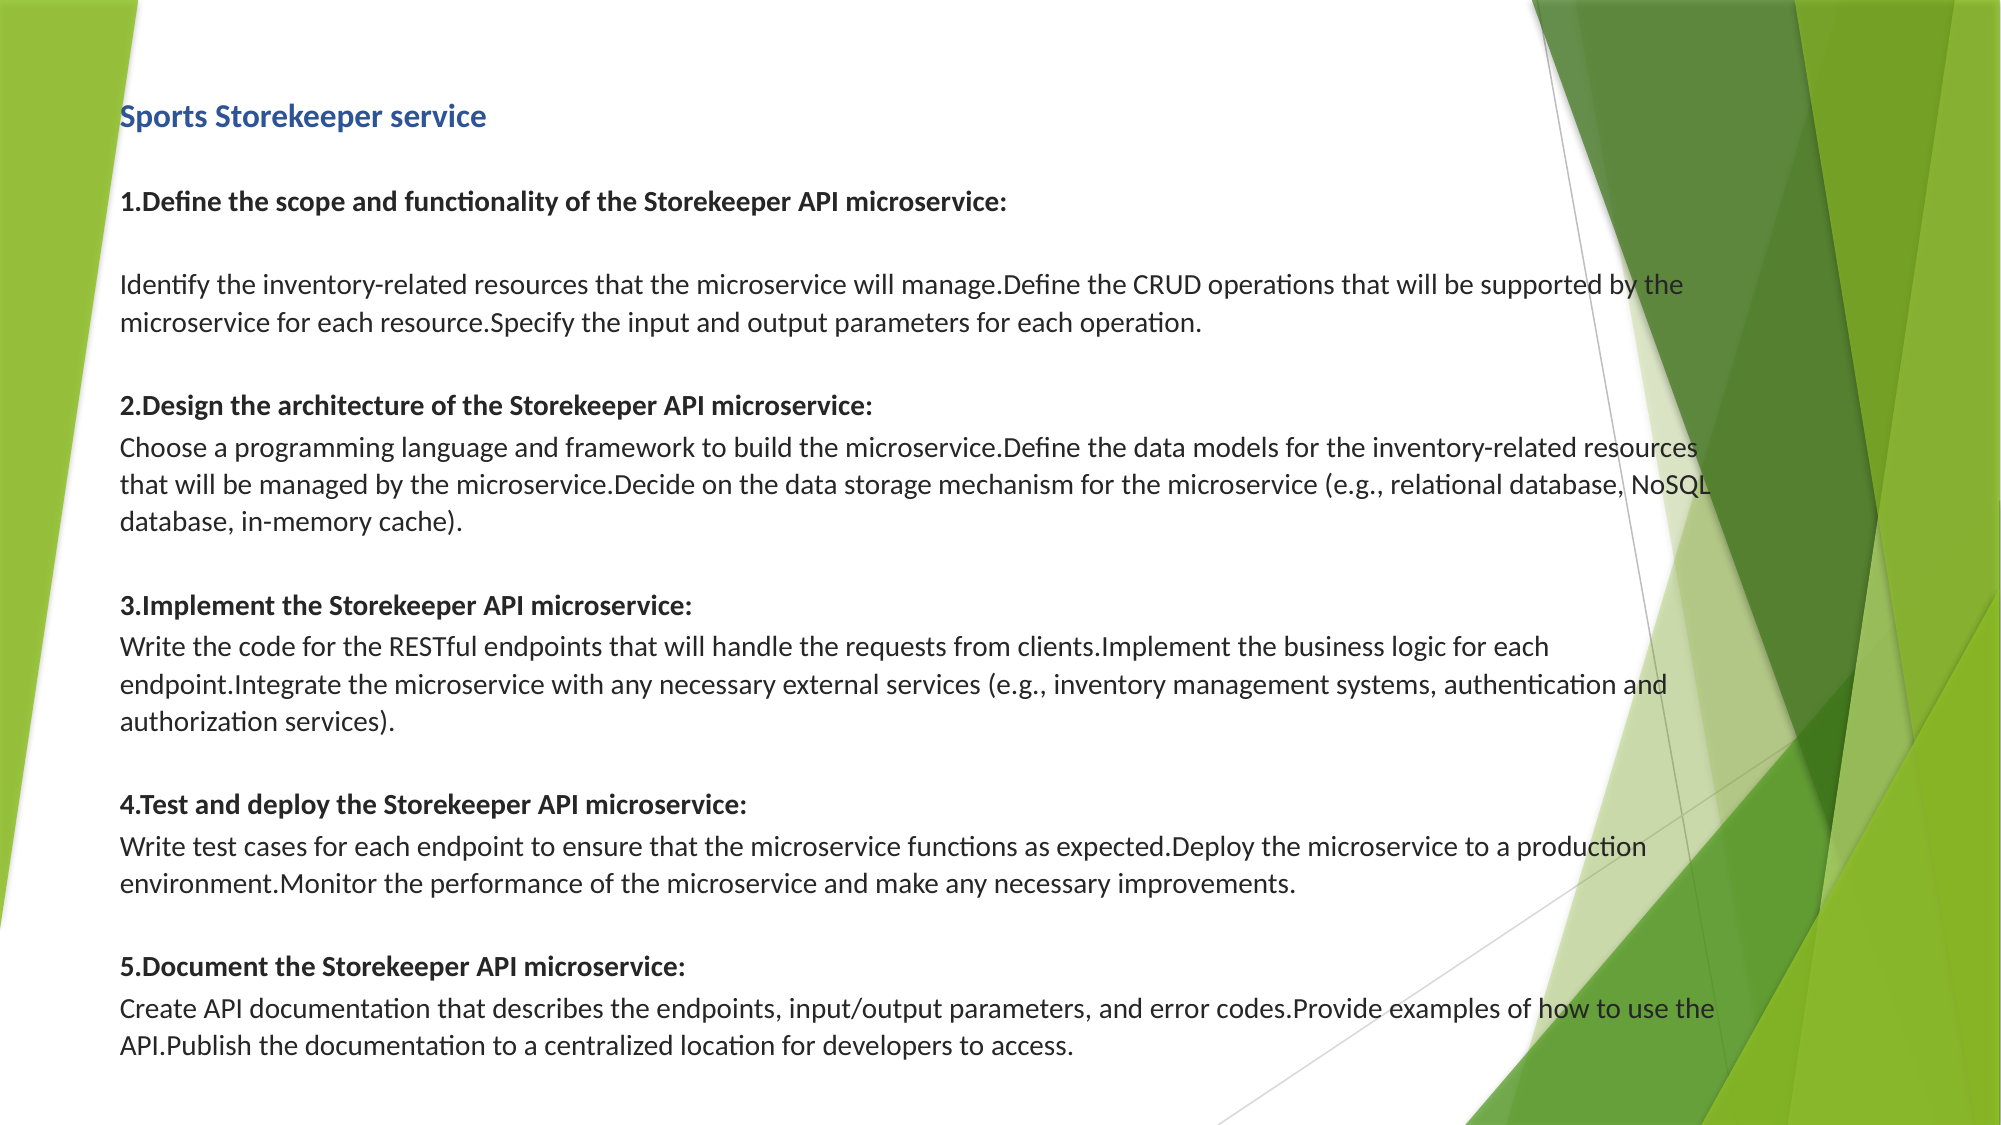

Sports Storekeeper service

1.Define the scope and functionality of the Storekeeper API microservice:

Identify the inventory-related resources that the microservice will manage.Define the CRUD operations that will be supported by the microservice for each resource.Specify the input and output parameters for each operation.

2.Design the architecture of the Storekeeper API microservice:
Choose a programming language and framework to build the microservice.Define the data models for the inventory-related resources that will be managed by the microservice.Decide on the data storage mechanism for the microservice (e.g., relational database, NoSQL database, in-memory cache).

3.Implement the Storekeeper API microservice:
Write the code for the RESTful endpoints that will handle the requests from clients.Implement the business logic for each endpoint.Integrate the microservice with any necessary external services (e.g., inventory management systems, authentication and authorization services).

4.Test and deploy the Storekeeper API microservice:
Write test cases for each endpoint to ensure that the microservice functions as expected.Deploy the microservice to a production environment.Monitor the performance of the microservice and make any necessary improvements.

5.Document the Storekeeper API microservice:
Create API documentation that describes the endpoints, input/output parameters, and error codes.Provide examples of how to use the API.Publish the documentation to a centralized location for developers to access.